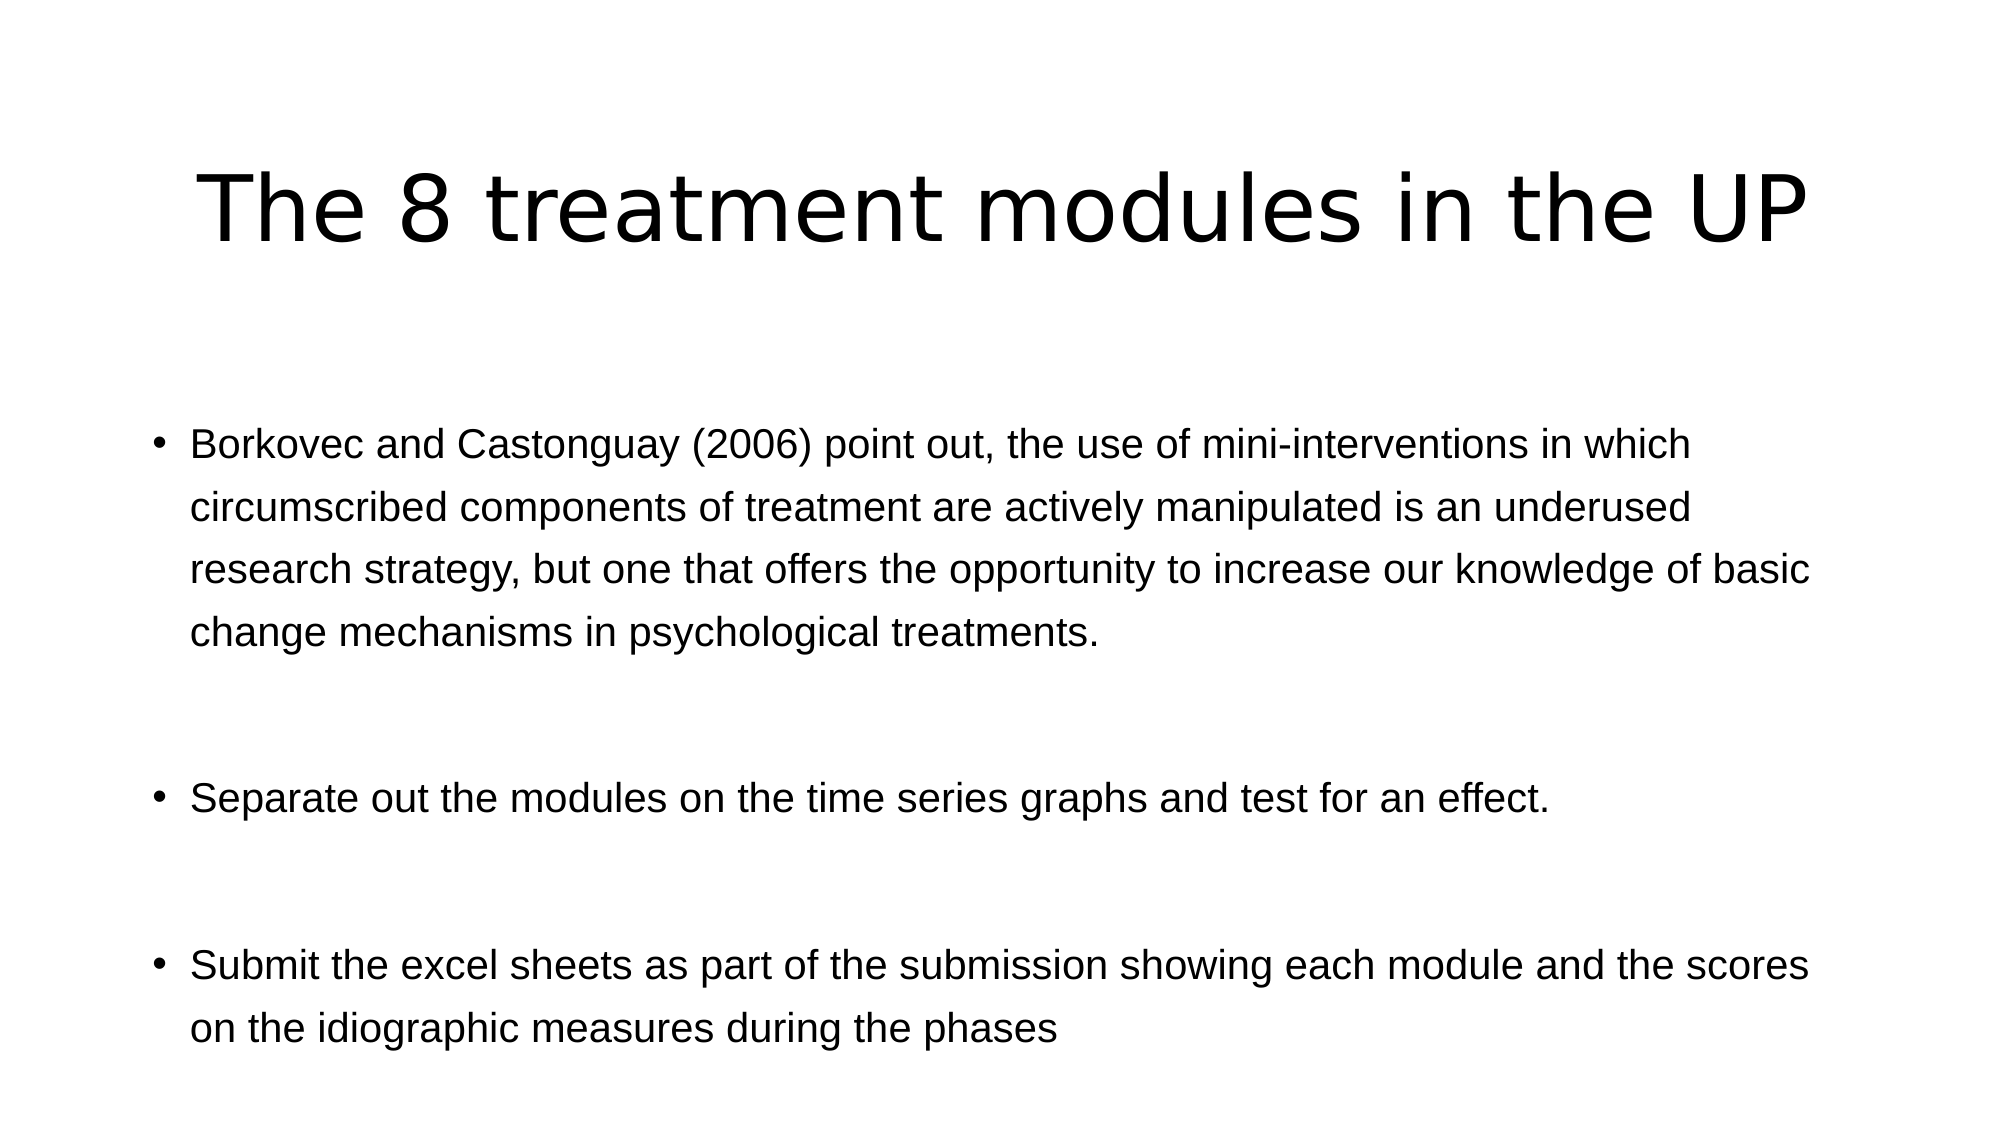

# The 8 treatment modules in the UP
Borkovec and Castonguay (2006) point out, the use of mini-interventions in which circumscribed components of treatment are actively manipulated is an underused research strategy, but one that offers the opportunity to increase our knowledge of basic change mechanisms in psychological treatments.

Separate out the modules on the time series graphs and test for an effect.

Submit the excel sheets as part of the submission showing each module and the scores on the idiographic measures during the phases